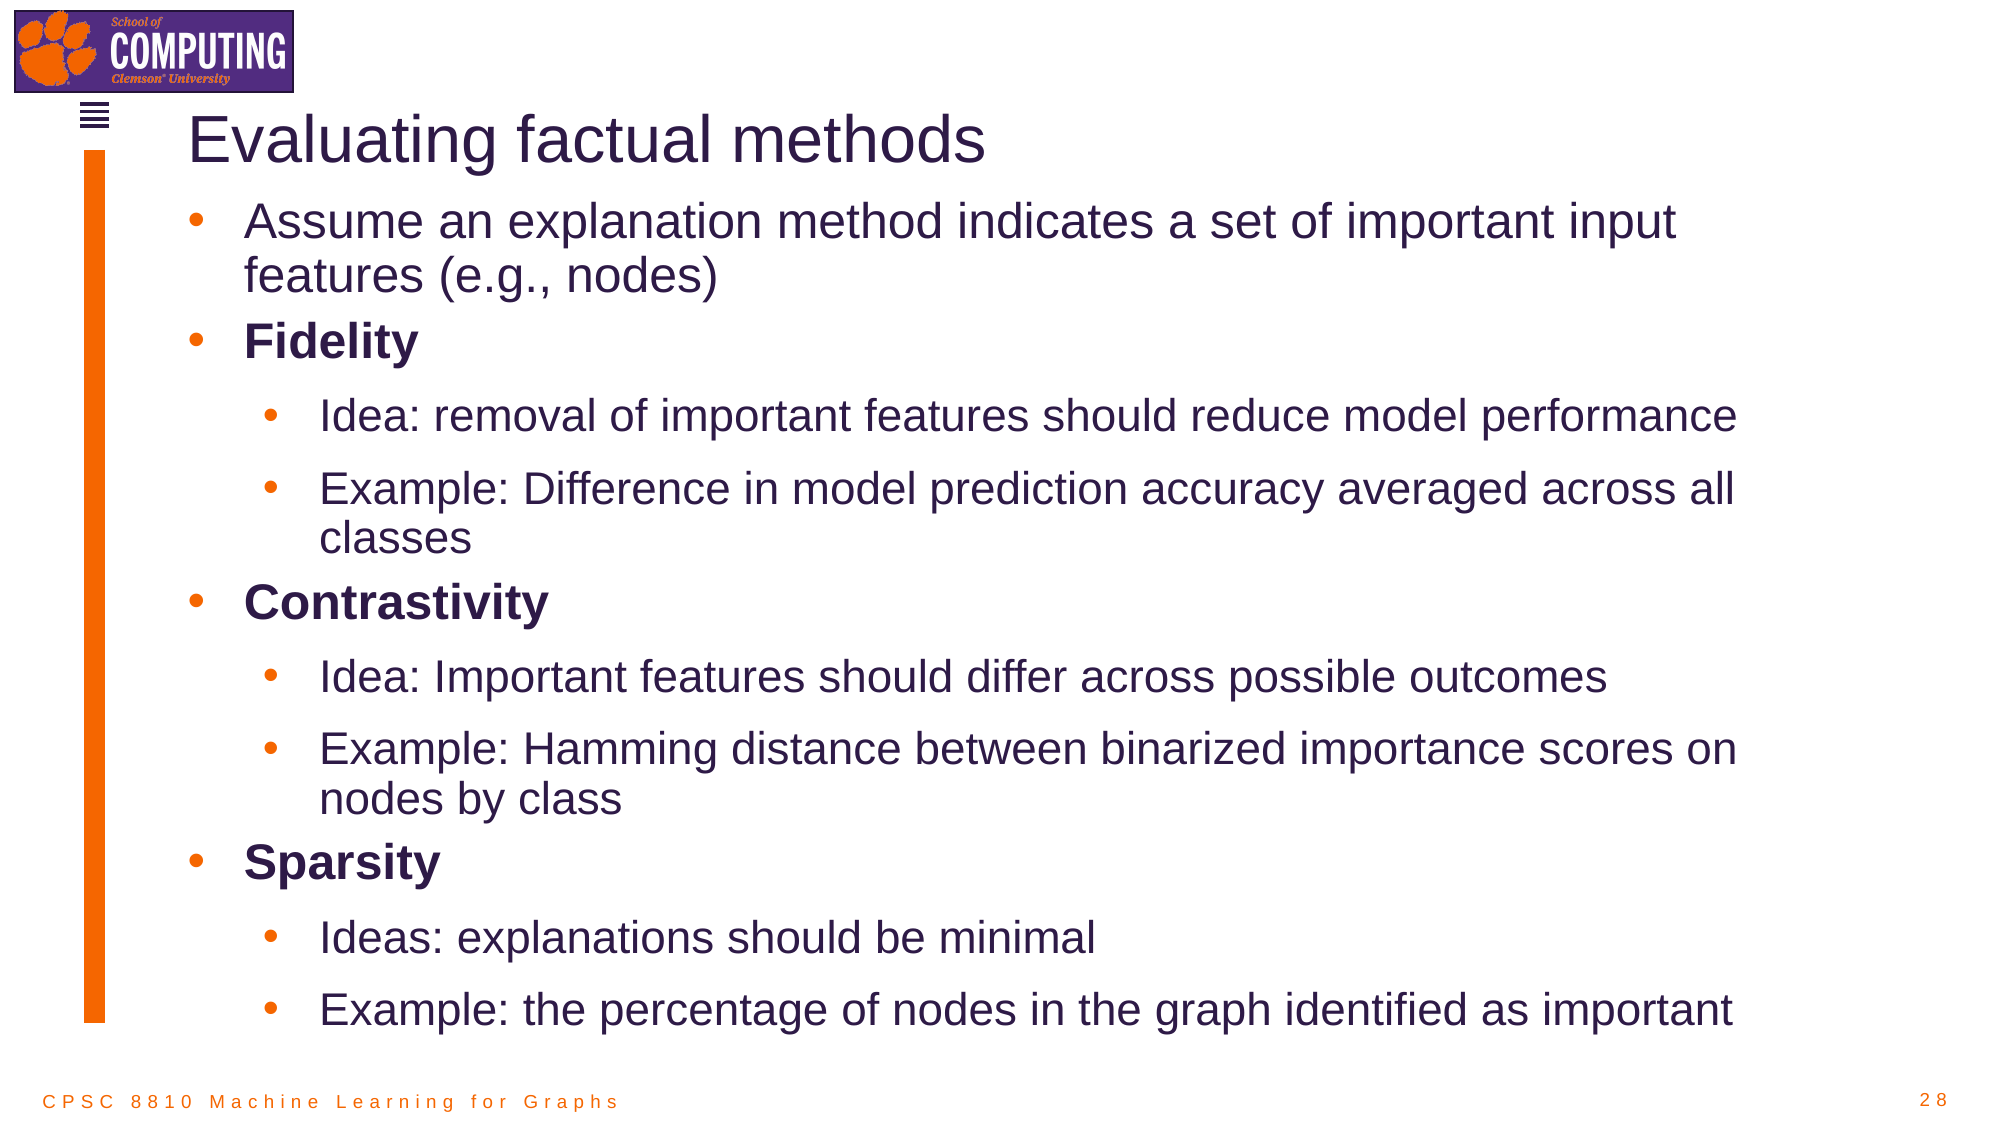

# Evaluating factual methods
Assume an explanation method indicates a set of important input features (e.g., nodes)
Fidelity
Idea: removal of important features should reduce model performance
Example: Difference in model prediction accuracy averaged across all classes
Contrastivity
Idea: Important features should differ across possible outcomes
Example: Hamming distance between binarized importance scores on nodes by class
Sparsity
Ideas: explanations should be minimal
Example: the percentage of nodes in the graph identified as important